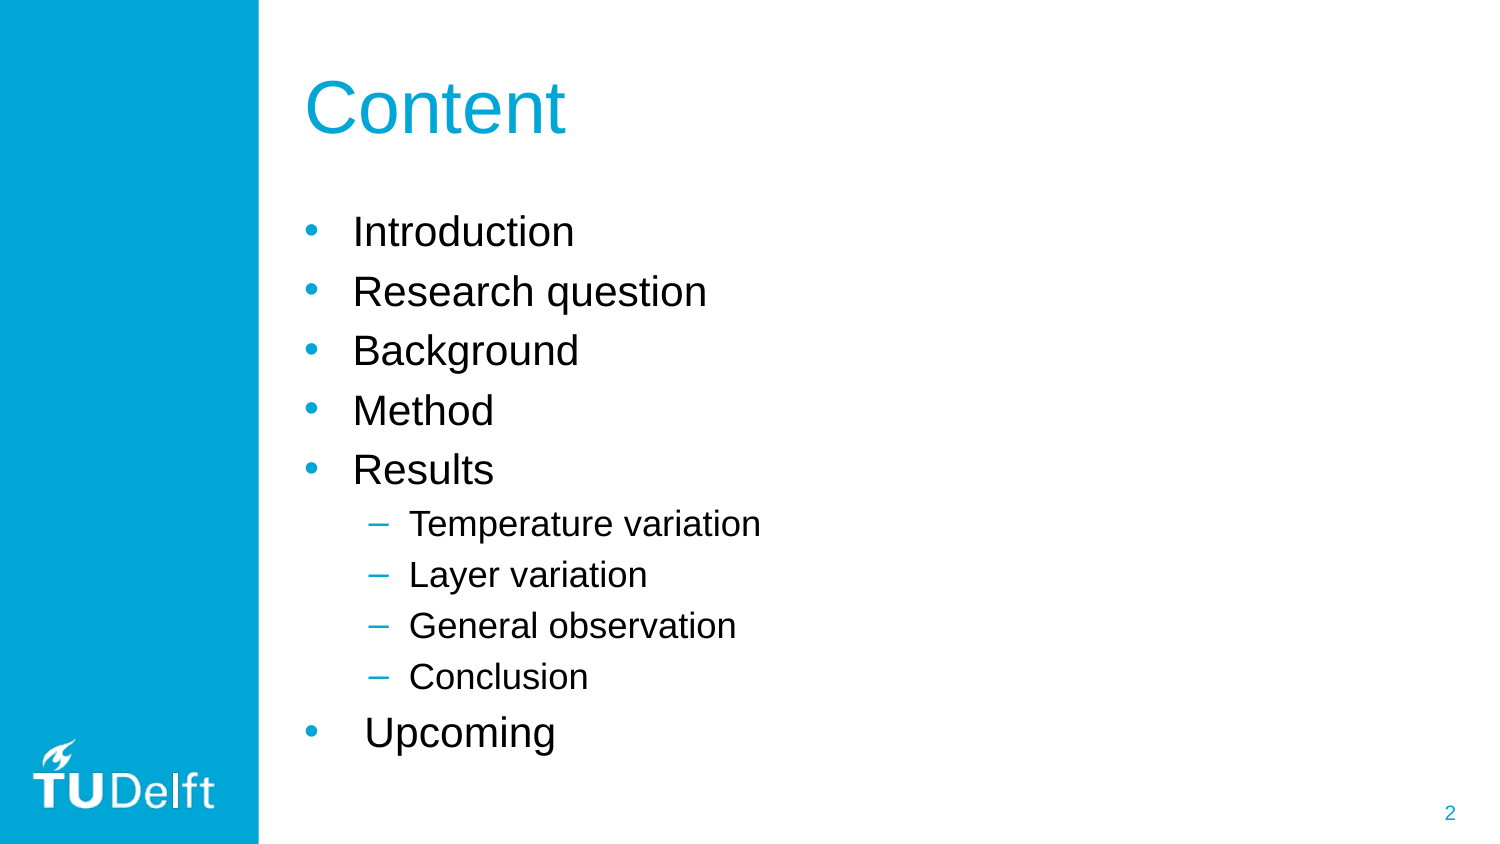

# Content
Introduction
Research question
Background
Method
Results
Temperature variation
Layer variation
General observation
Conclusion
 Upcoming